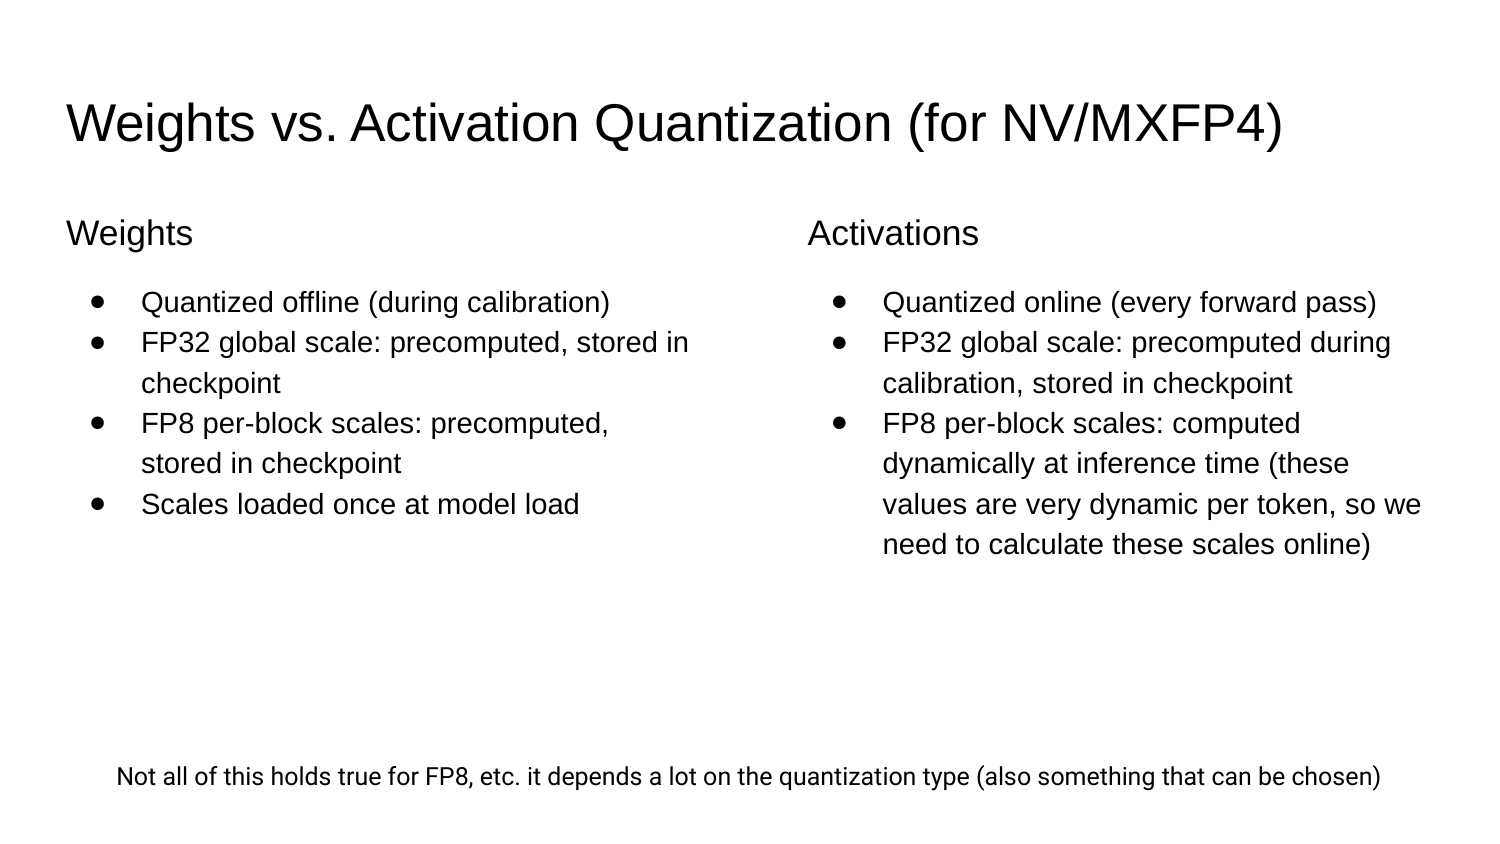

# Weights vs. Activation Quantization (for NV/MXFP4)
Weights
Quantized offline (during calibration)
FP32 global scale: precomputed, stored in checkpoint
FP8 per-block scales: precomputed, stored in checkpoint
Scales loaded once at model load
Activations
Quantized online (every forward pass)
FP32 global scale: precomputed during calibration, stored in checkpoint
FP8 per-block scales: computed dynamically at inference time (these values are very dynamic per token, so we need to calculate these scales online)
Not all of this holds true for FP8, etc. it depends a lot on the quantization type (also something that can be chosen)